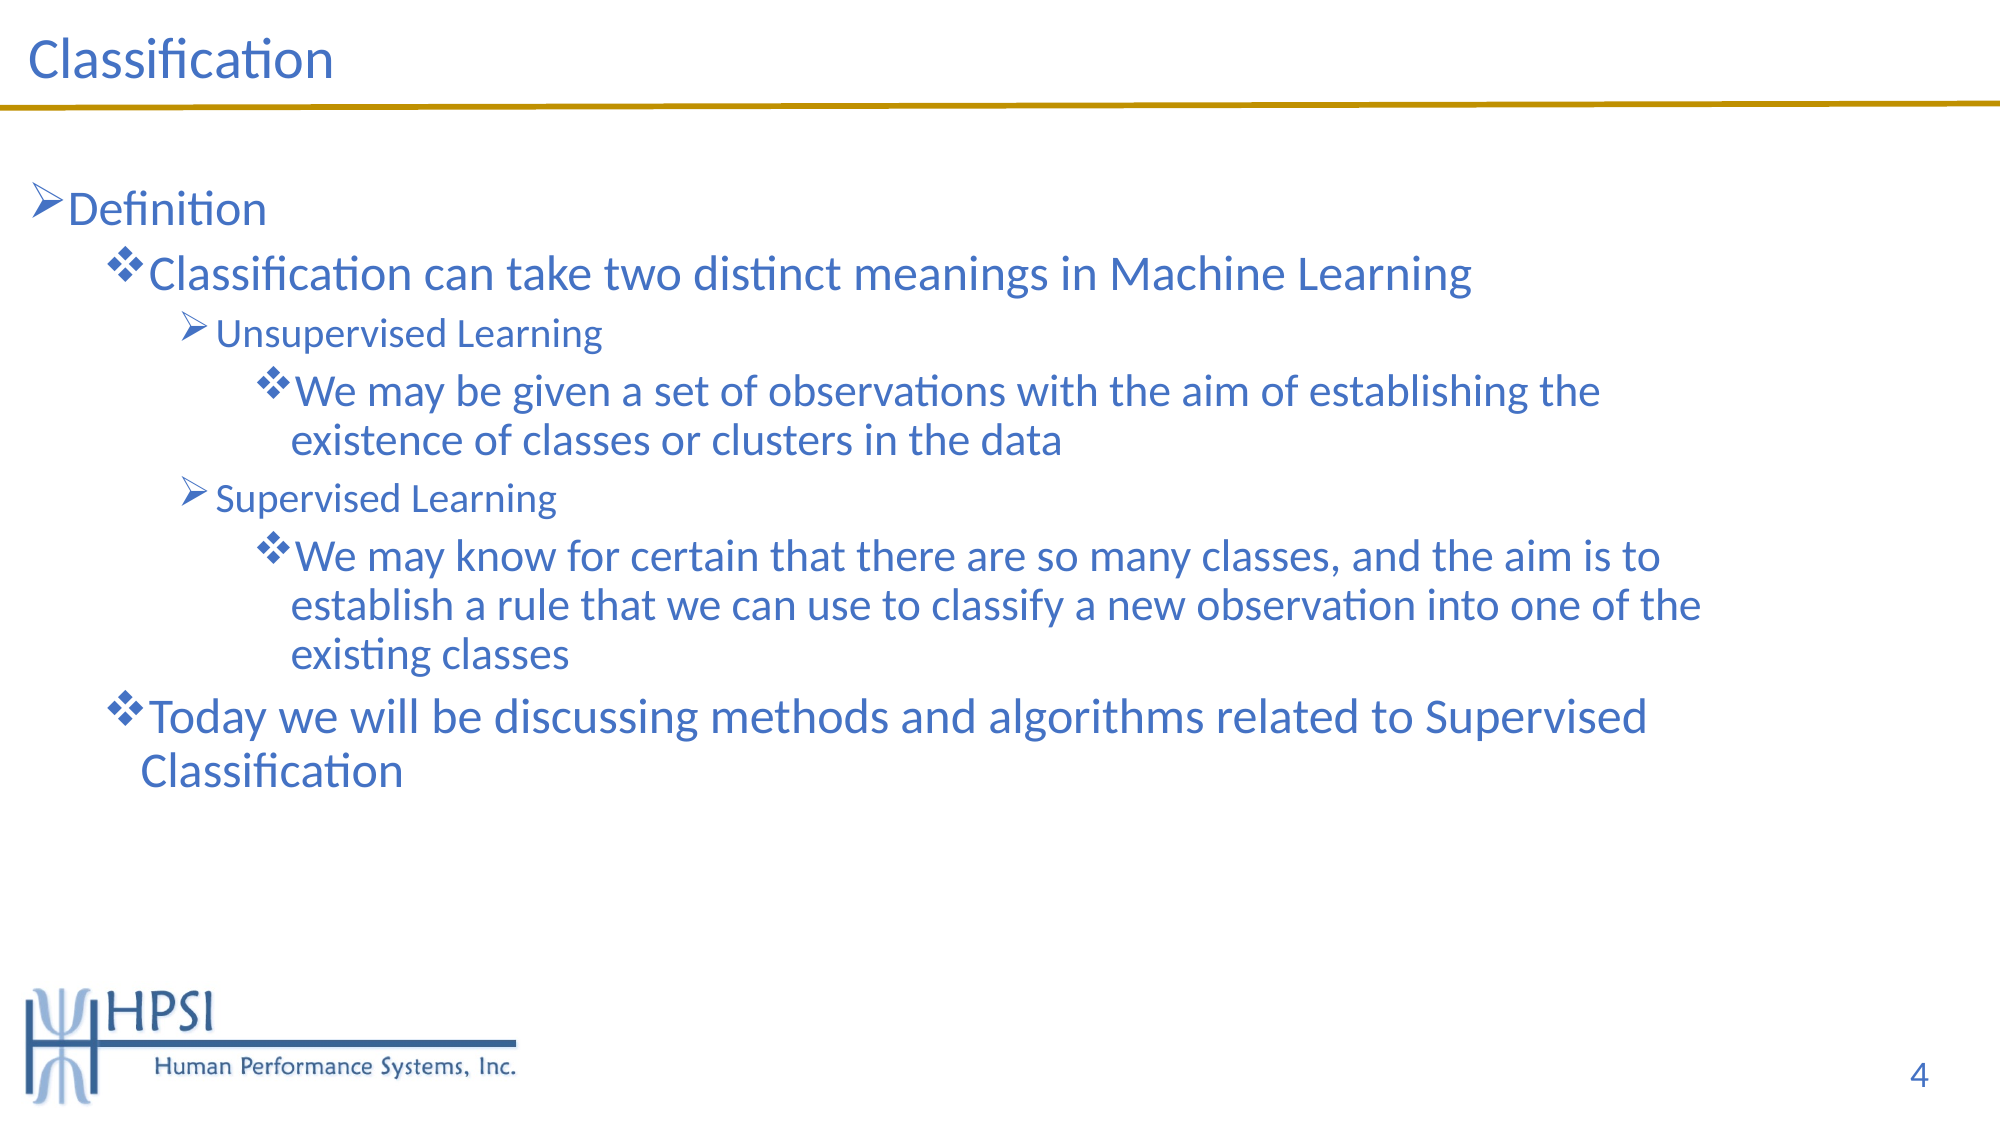

# Classification
Definition
Classification can take two distinct meanings in Machine Learning
Unsupervised Learning
We may be given a set of observations with the aim of establishing the existence of classes or clusters in the data
Supervised Learning
We may know for certain that there are so many classes, and the aim is to establish a rule that we can use to classify a new observation into one of the existing classes
Today we will be discussing methods and algorithms related to Supervised Classification
4